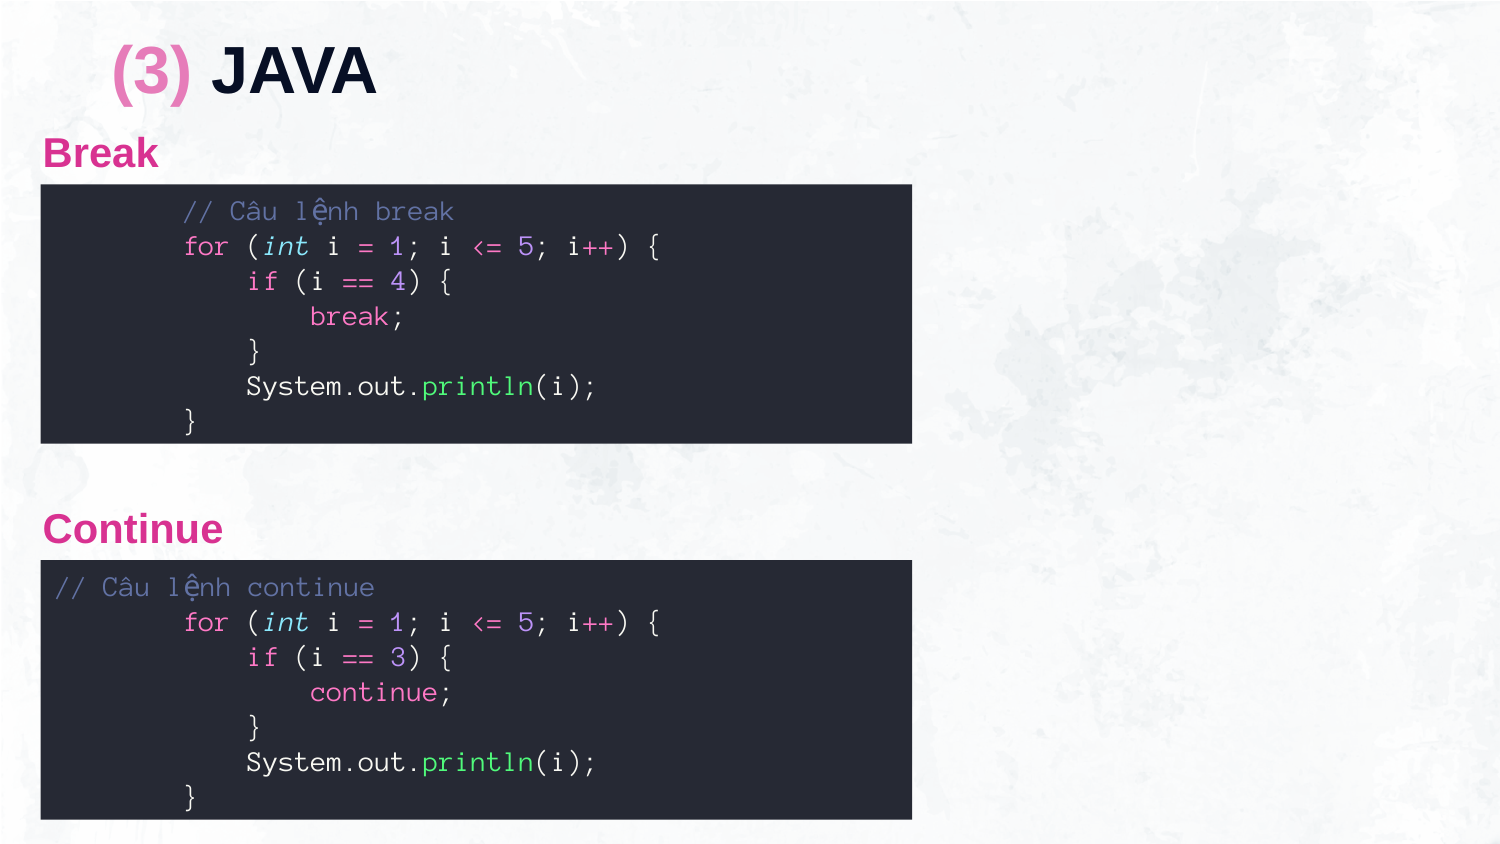

# (3) JAVA
Break
        // Câu lệnh break
        for (int i = 1; i <= 5; i++) {
            if (i == 4) {
                break;
            }
            System.out.println(i);
        }
Continue
// Câu lệnh continue
        for (int i = 1; i <= 5; i++) {
            if (i == 3) {
                continue;
            }
            System.out.println(i);
        }